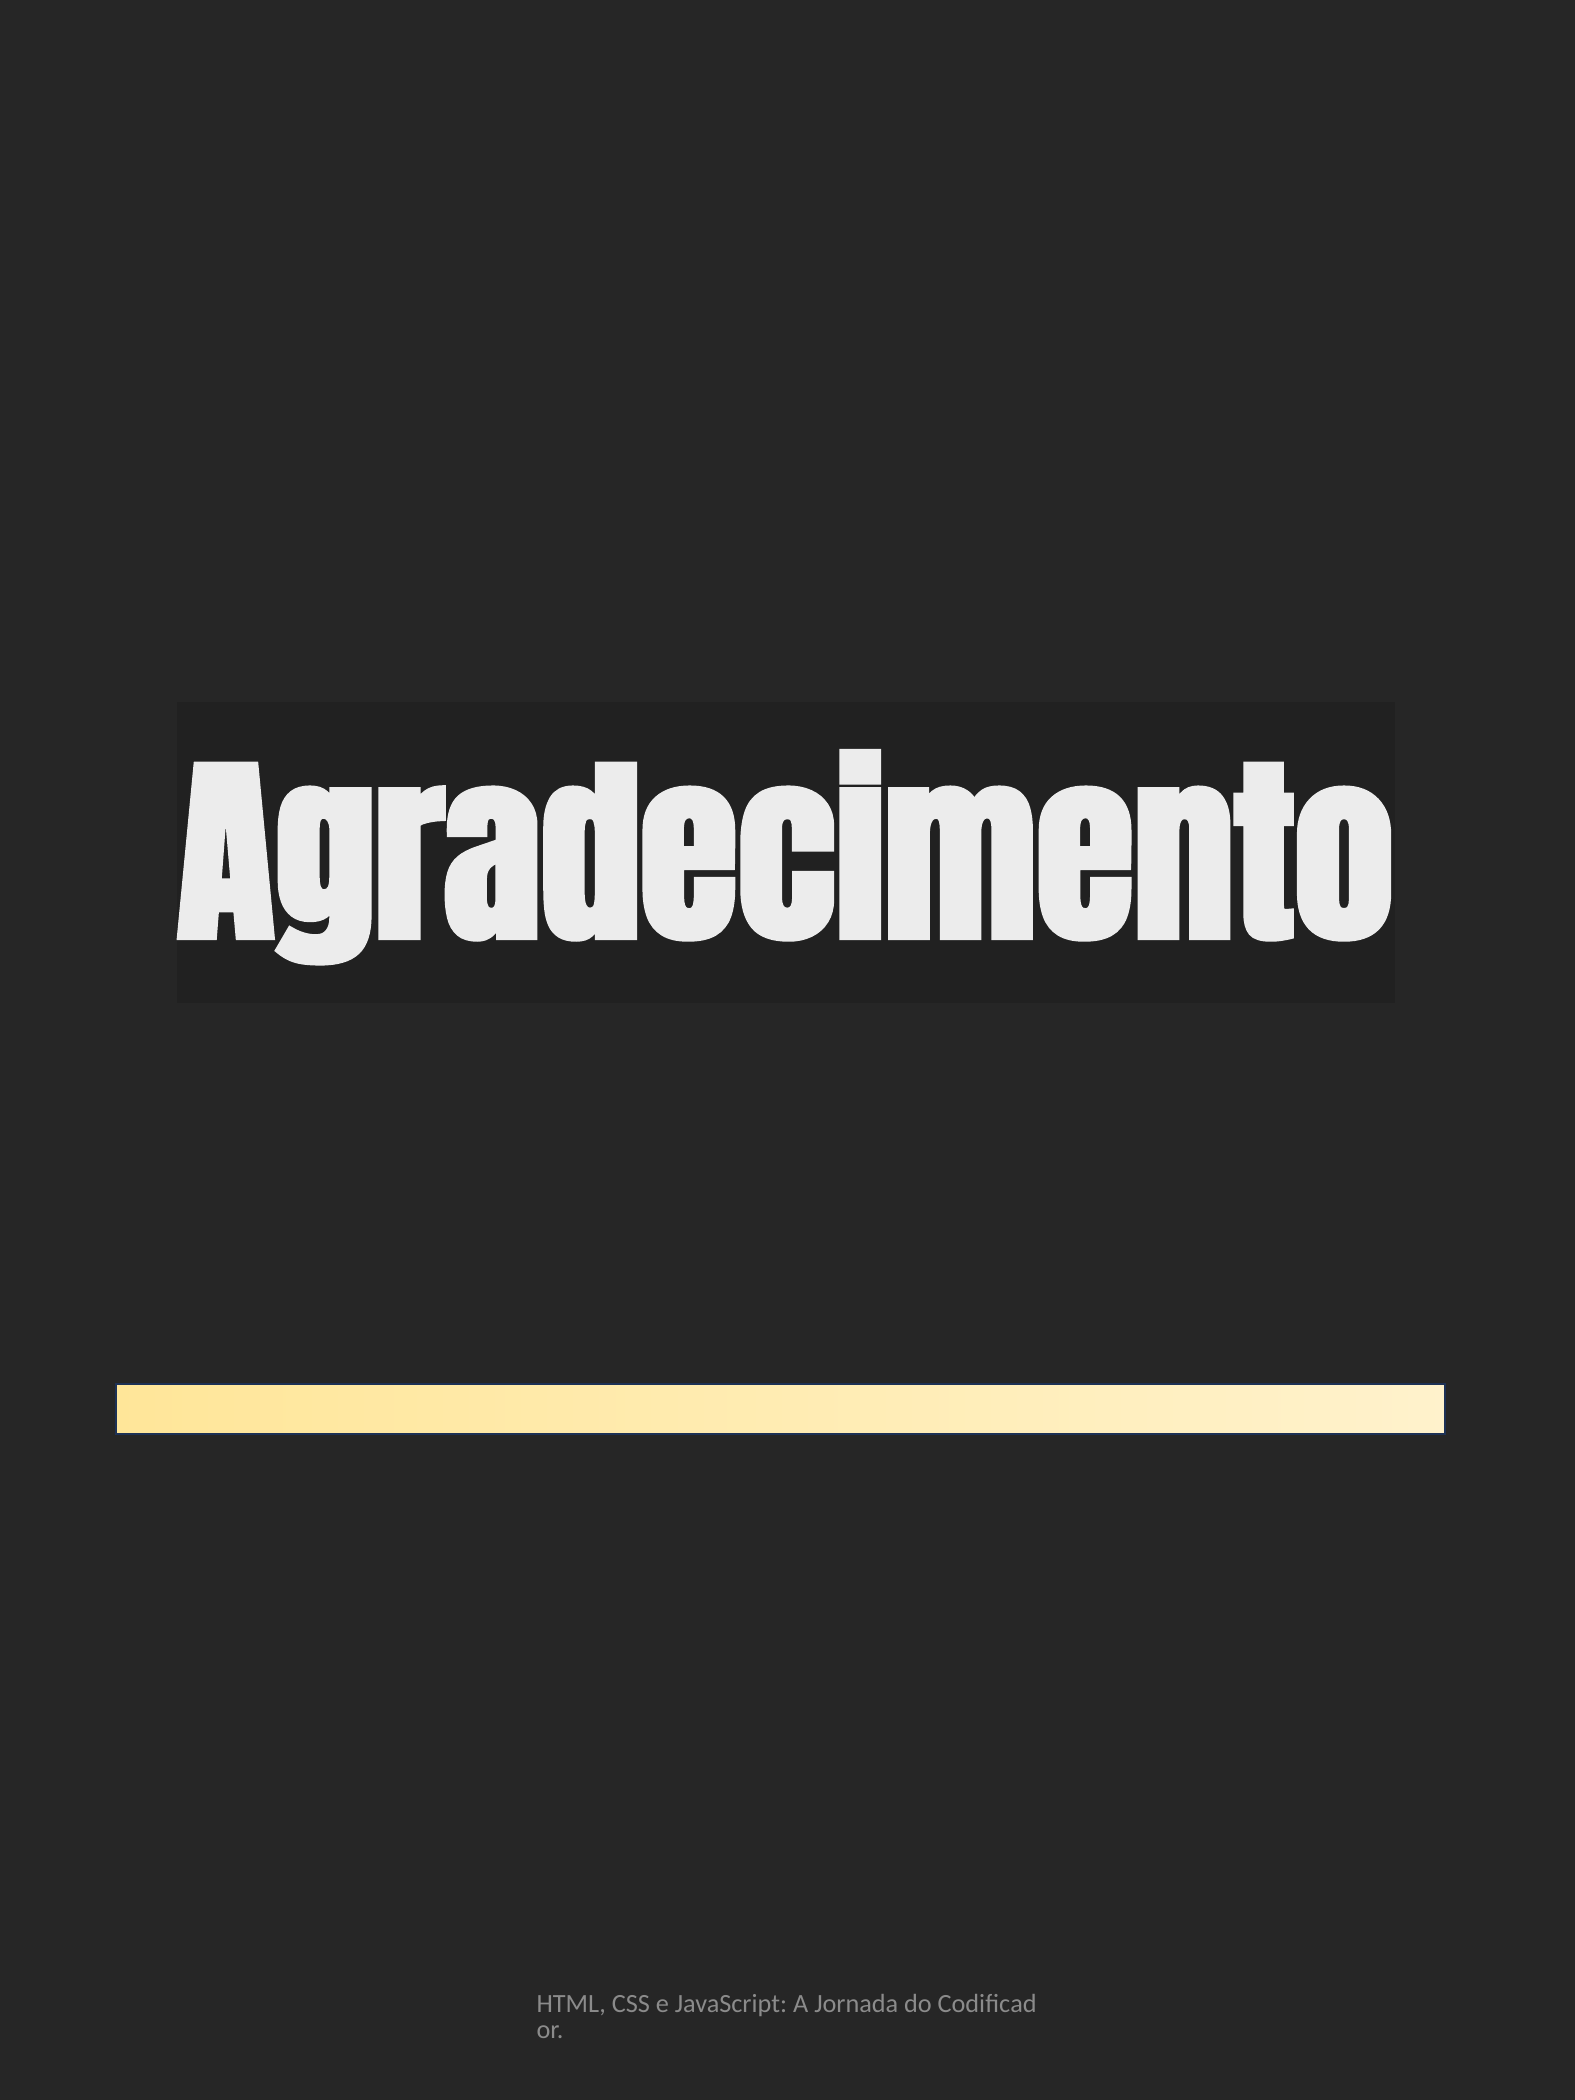

Agradecimento

HTML, CSS e JavaScript: A Jornada do Codificador.